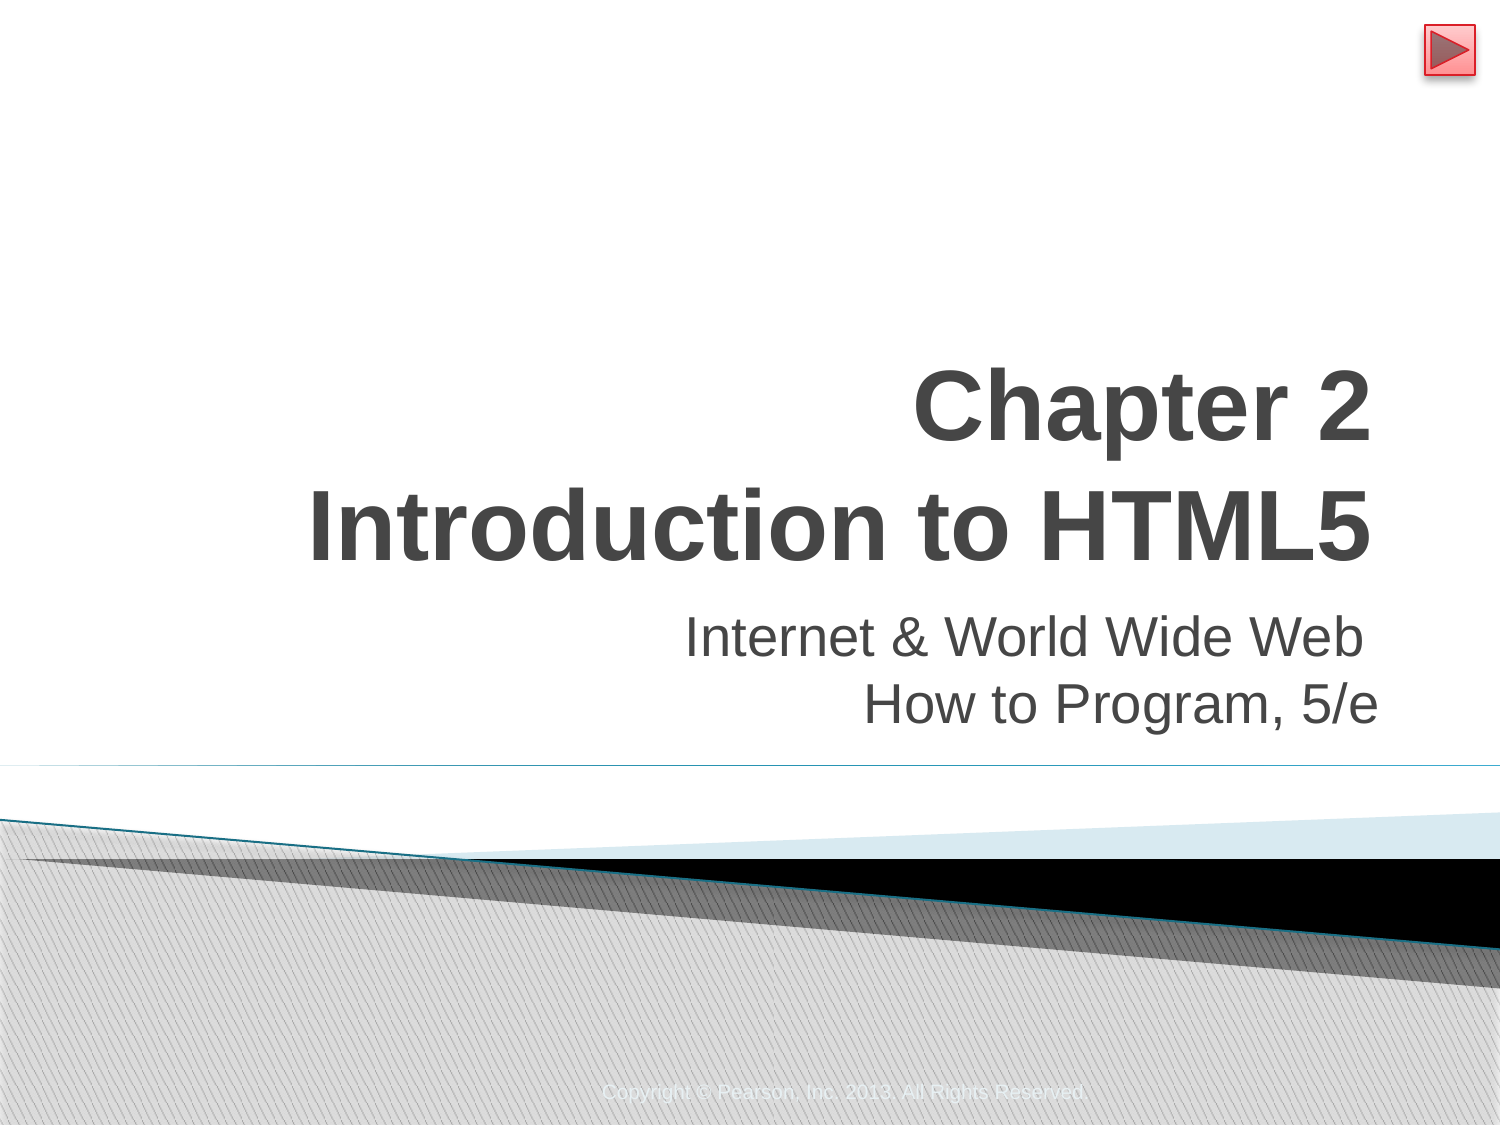

# Chapter 2 Introduction to HTML5
Internet & World Wide Web
How to Program, 5/e
Copyright © Pearson, Inc. 2013. All Rights Reserved.